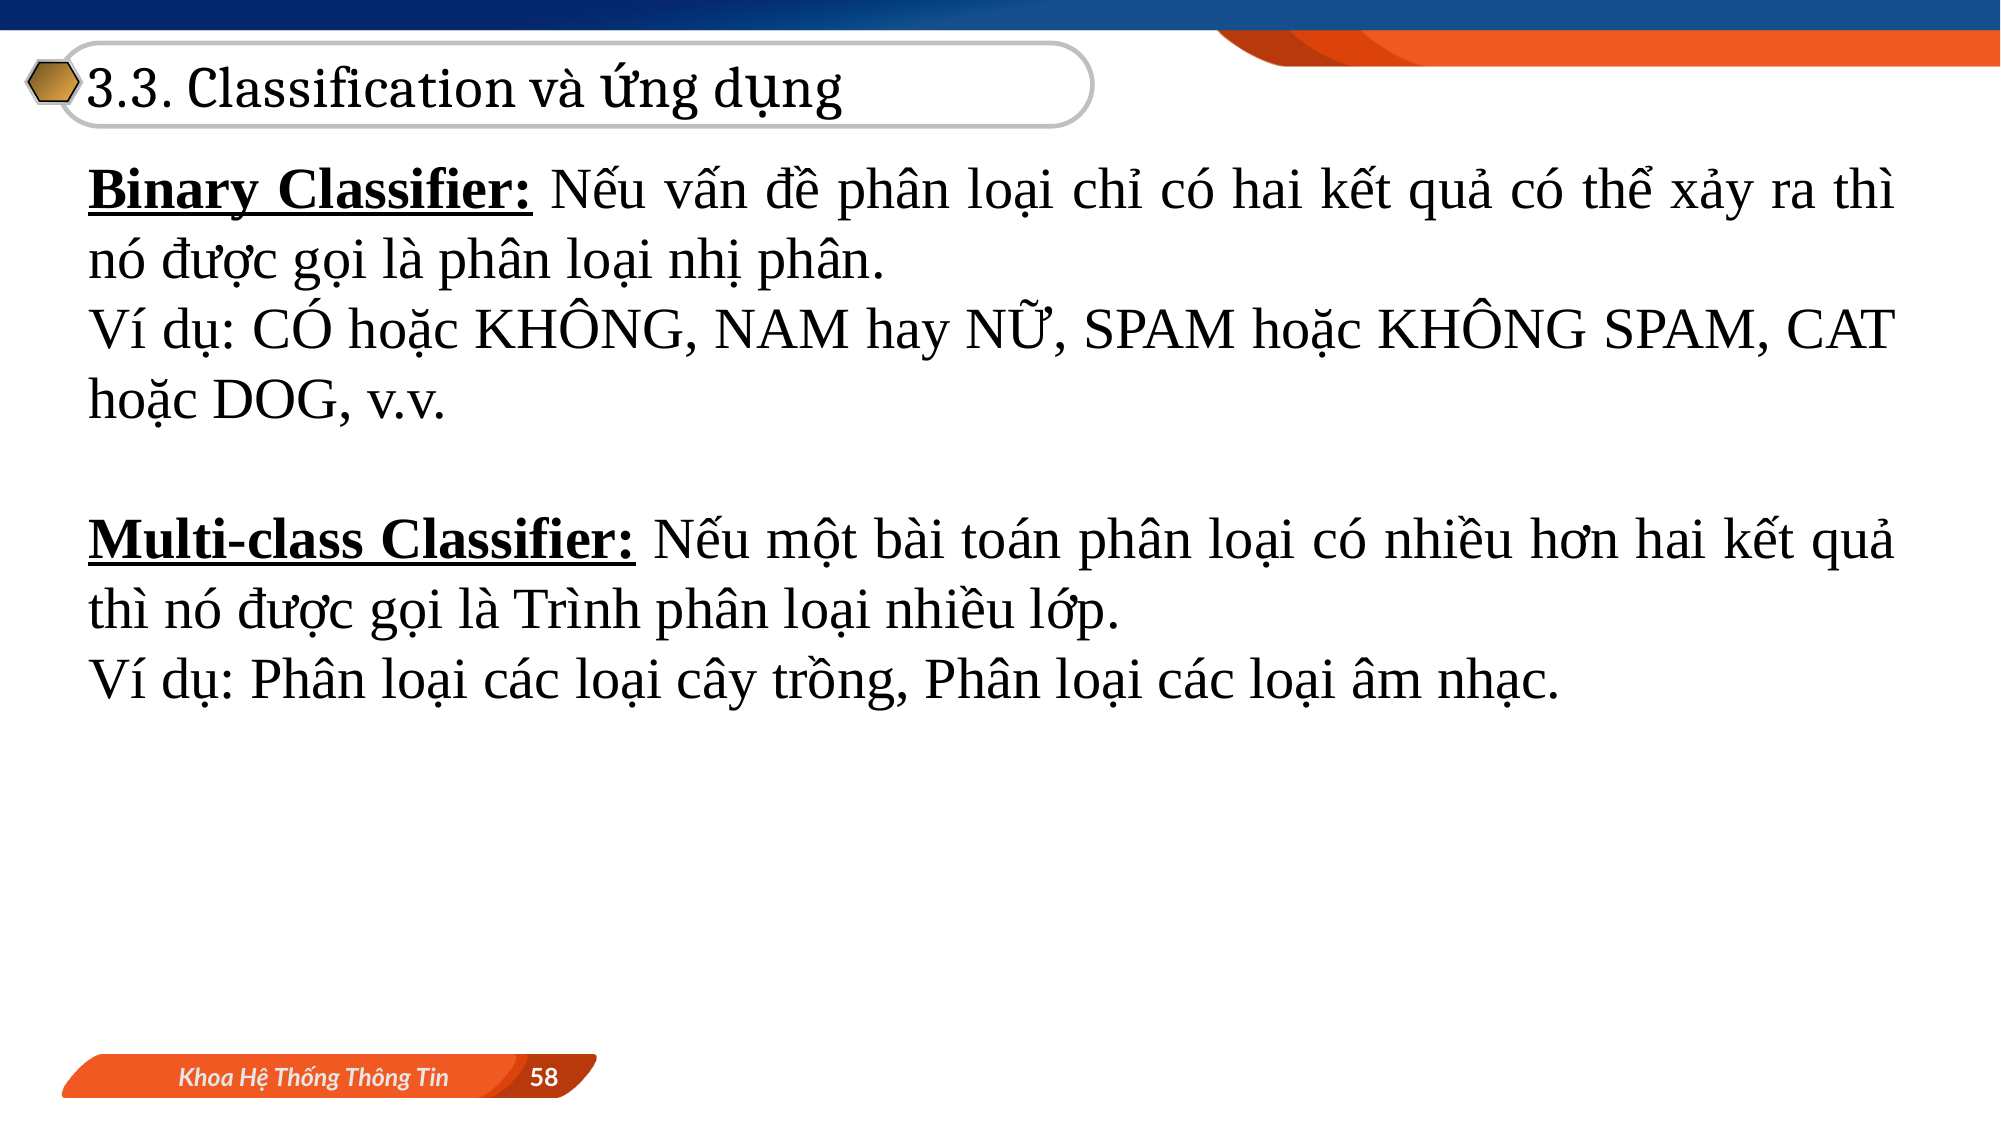

3.3. Classification và ứng dụng

Binary Classifier: Nếu vấn đề phân loại chỉ có hai kết quả có thể xảy ra thì nó được gọi là phân loại nhị phân.
Ví dụ: CÓ hoặc KHÔNG, NAM hay NỮ, SPAM hoặc KHÔNG SPAM, CAT hoặc DOG, v.v.

Multi-class Classifier: Nếu một bài toán phân loại có nhiều hơn hai kết quả thì nó được gọi là Trình phân loại nhiều lớp.
Ví dụ: Phân loại các loại cây trồng, Phân loại các loại âm nhạc.
58
Khoa Hệ Thống Thông Tin